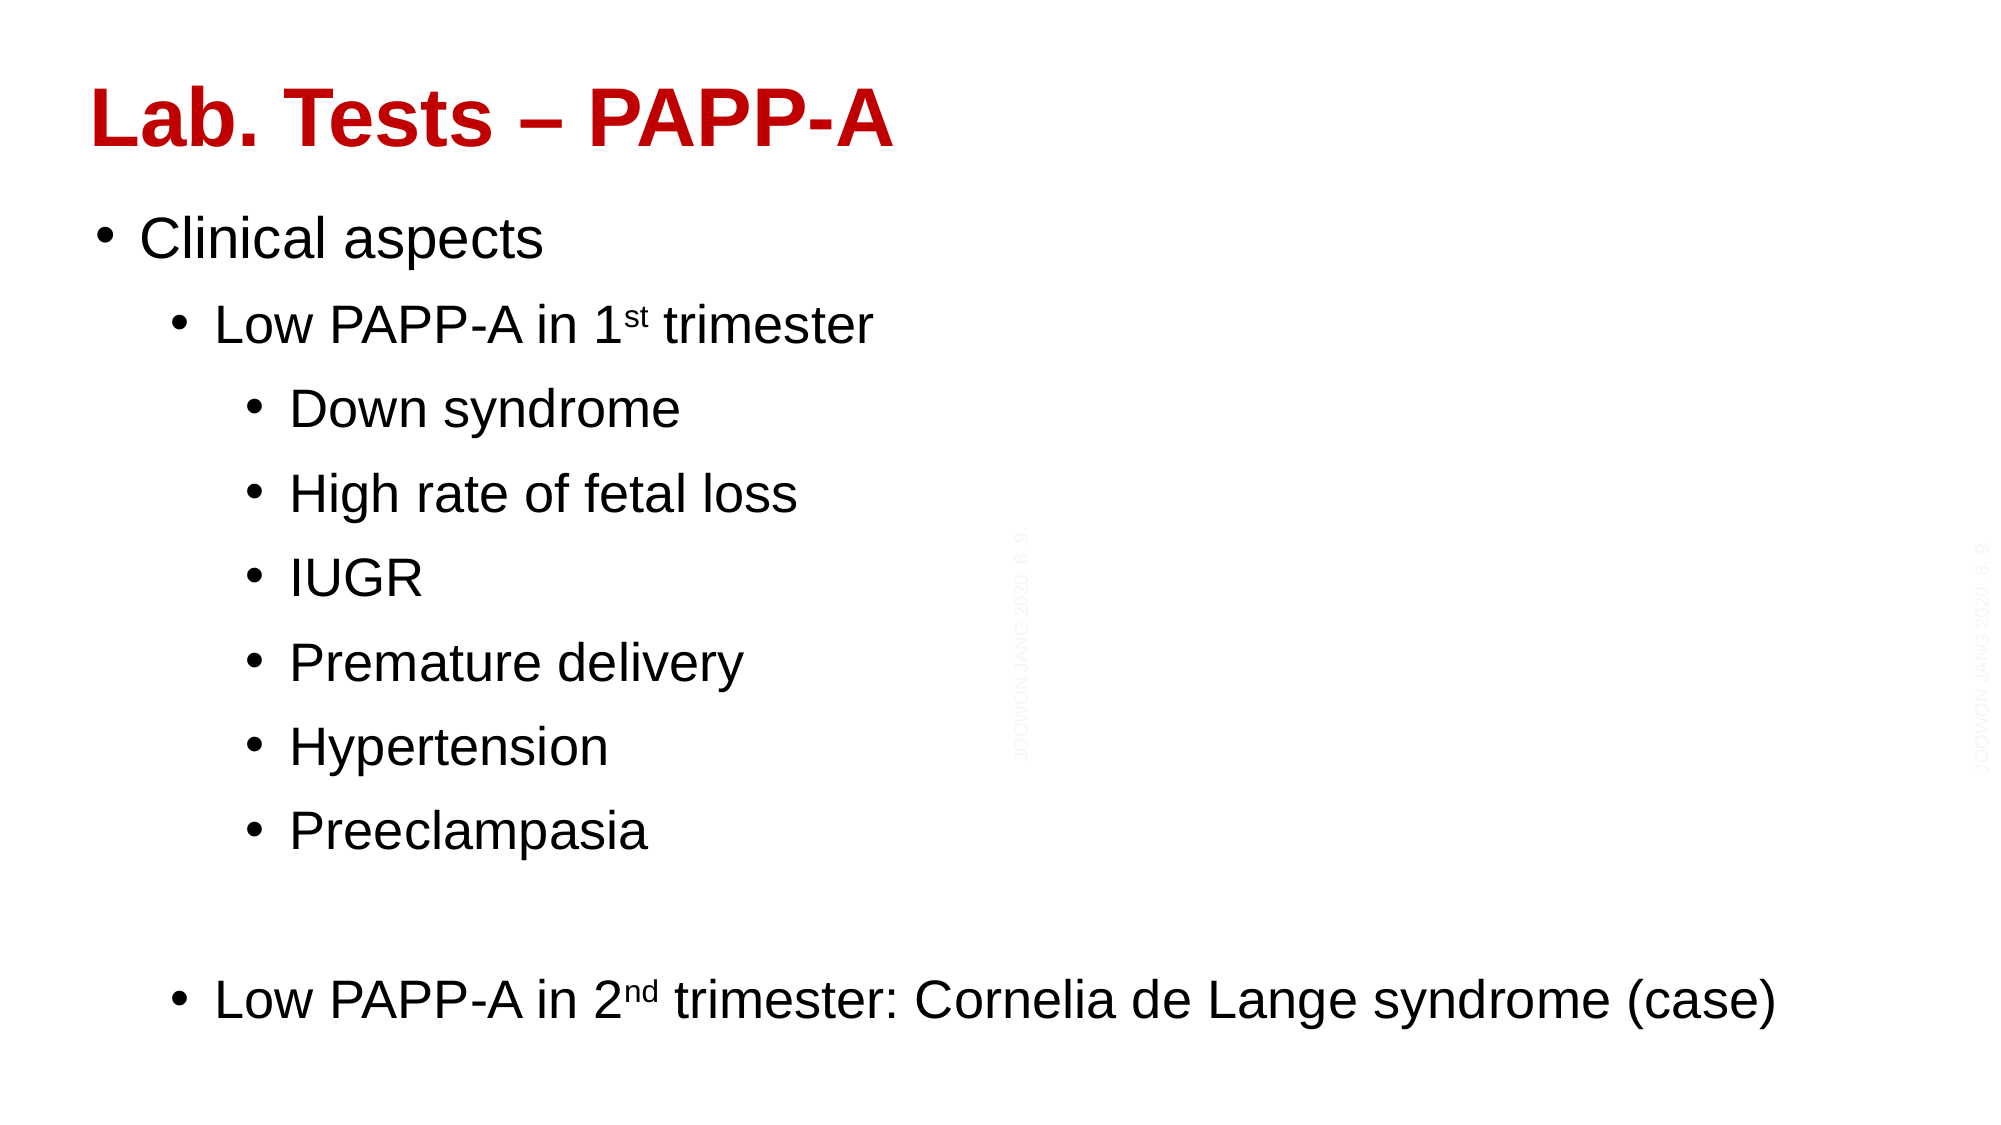

Lab. Tests – PAPP-A
Clinical aspects
Low PAPP-A in 1st trimester
Down syndrome
High rate of fetal loss
IUGR
Premature delivery
Hypertension
Preeclampasia

Low PAPP-A in 2nd trimester: Cornelia de Lange syndrome (case)